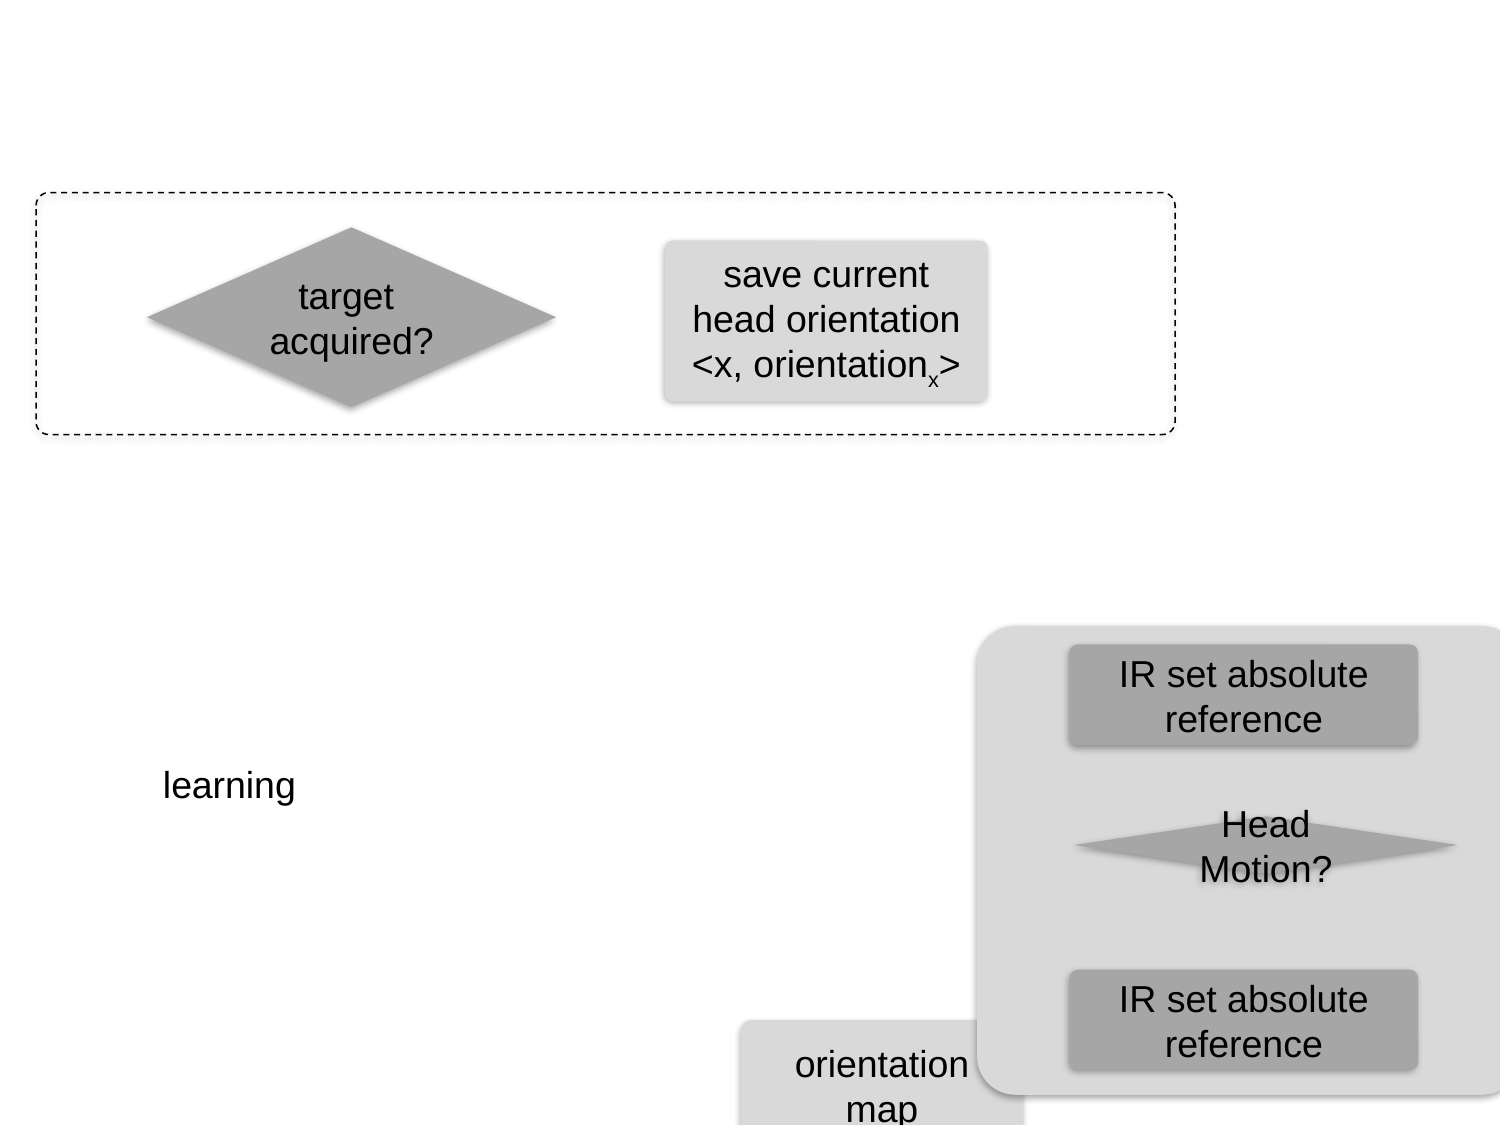

target  acquired?
save current
head orientation
<x, orientationx>

IR set absolute reference
learning
Head Motion?
IR set absolute reference
orientation
map
prediction